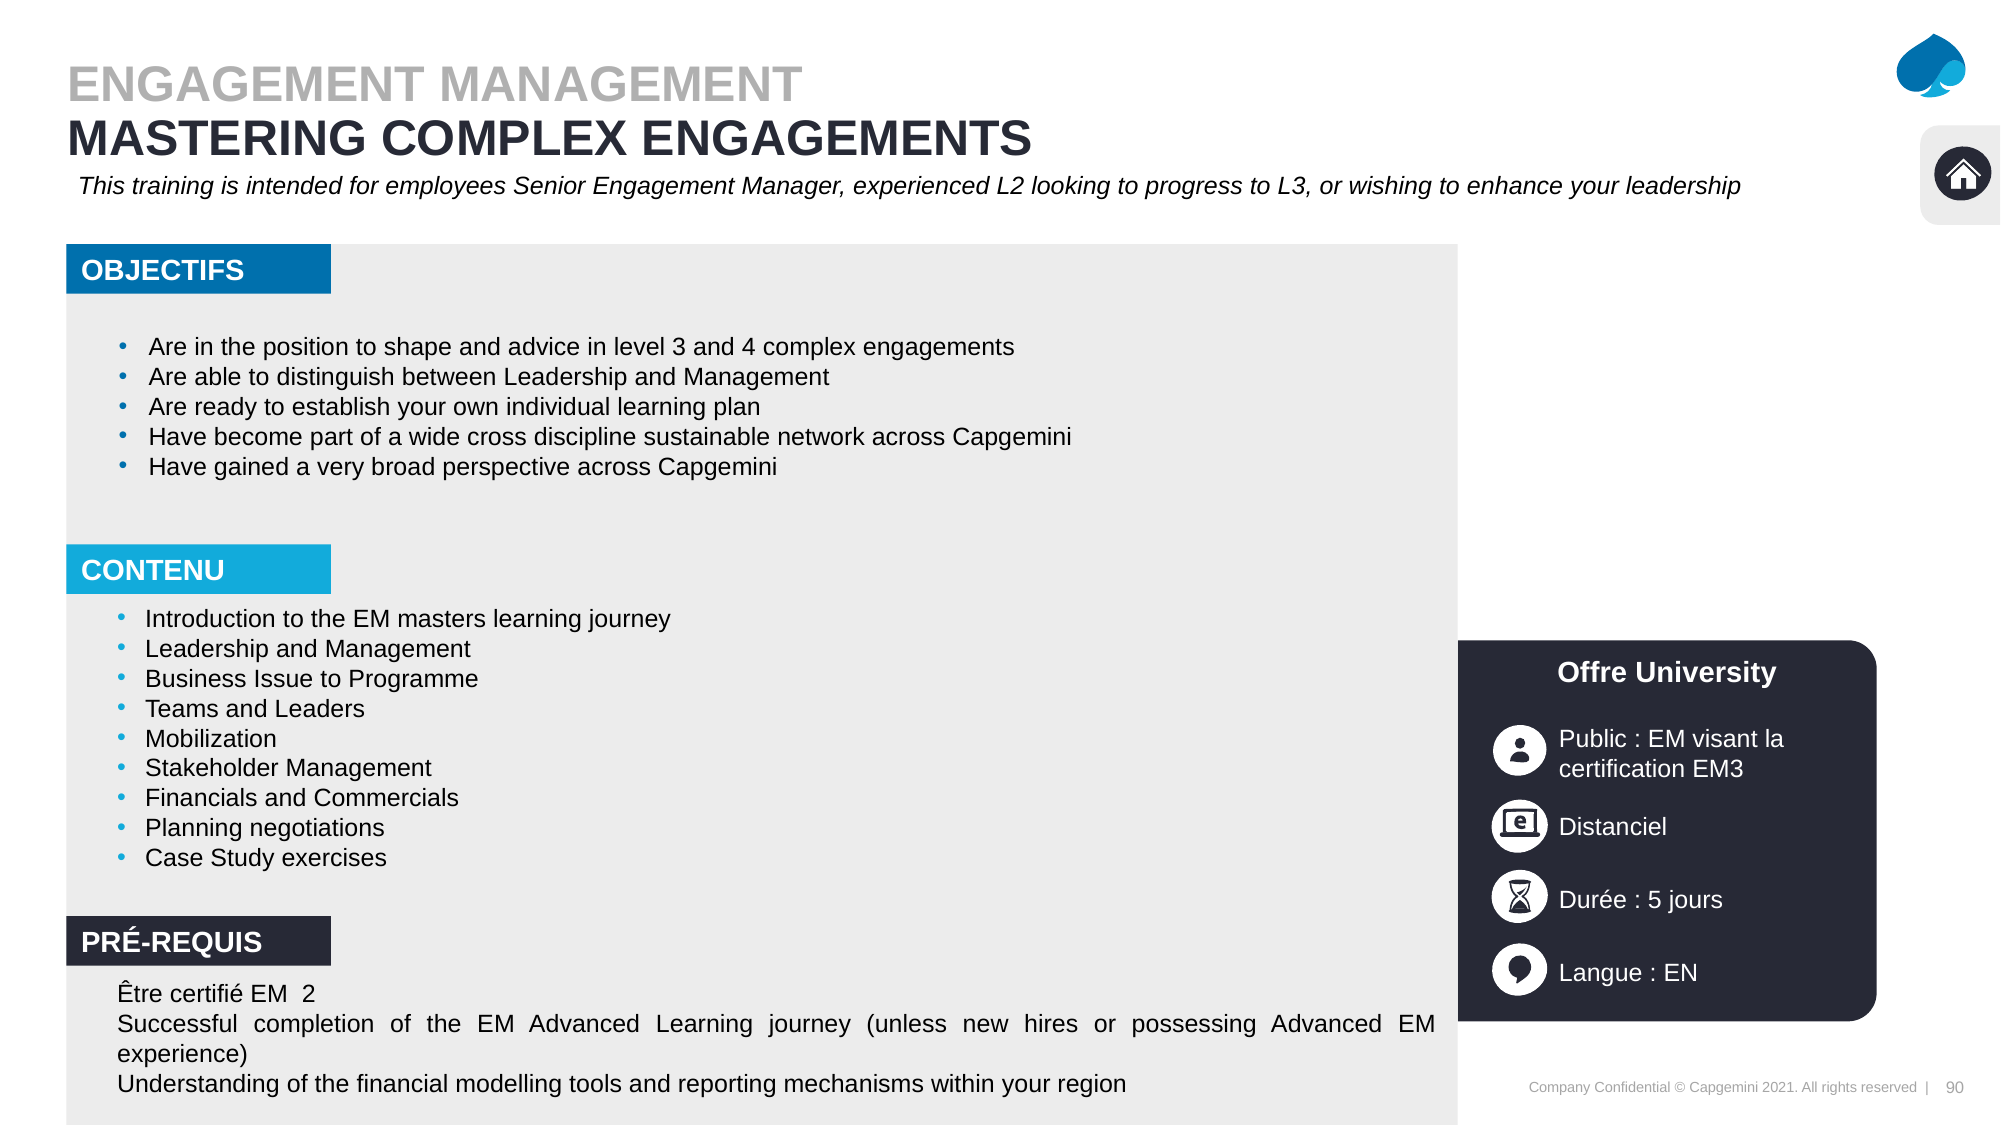

Engagement management
Mastering complex engagements
This training is intended for employees Senior Engagement Manager, experienced L2 looking to progress to L3, or wishing to enhance your leadership
OBJECTIFS

Are in the position to shape and advice in level 3 and 4 complex engagements
Are able to distinguish between Leadership and Management
Are ready to establish your own individual learning plan
Have become part of a wide cross discipline sustainable network across Capgemini
Have gained a very broad perspective across Capgemini
CONTENU
Introduction to the EM masters learning journey
Leadership and Management
Business Issue to Programme
Teams and Leaders
Mobilization
Stakeholder Management
Financials and Commercials
Planning negotiations
Case Study exercises

Offre University

Public : EM visant la certification EM3

Distanciel

Durée : 5 jours
PRé-REQUIS

Langue : EN
Être certifié EM  2
Successful completion of the EM Advanced Learning journey (unless new hires or possessing Advanced EM experience)
Understanding of the financial modelling tools and reporting mechanisms within your region